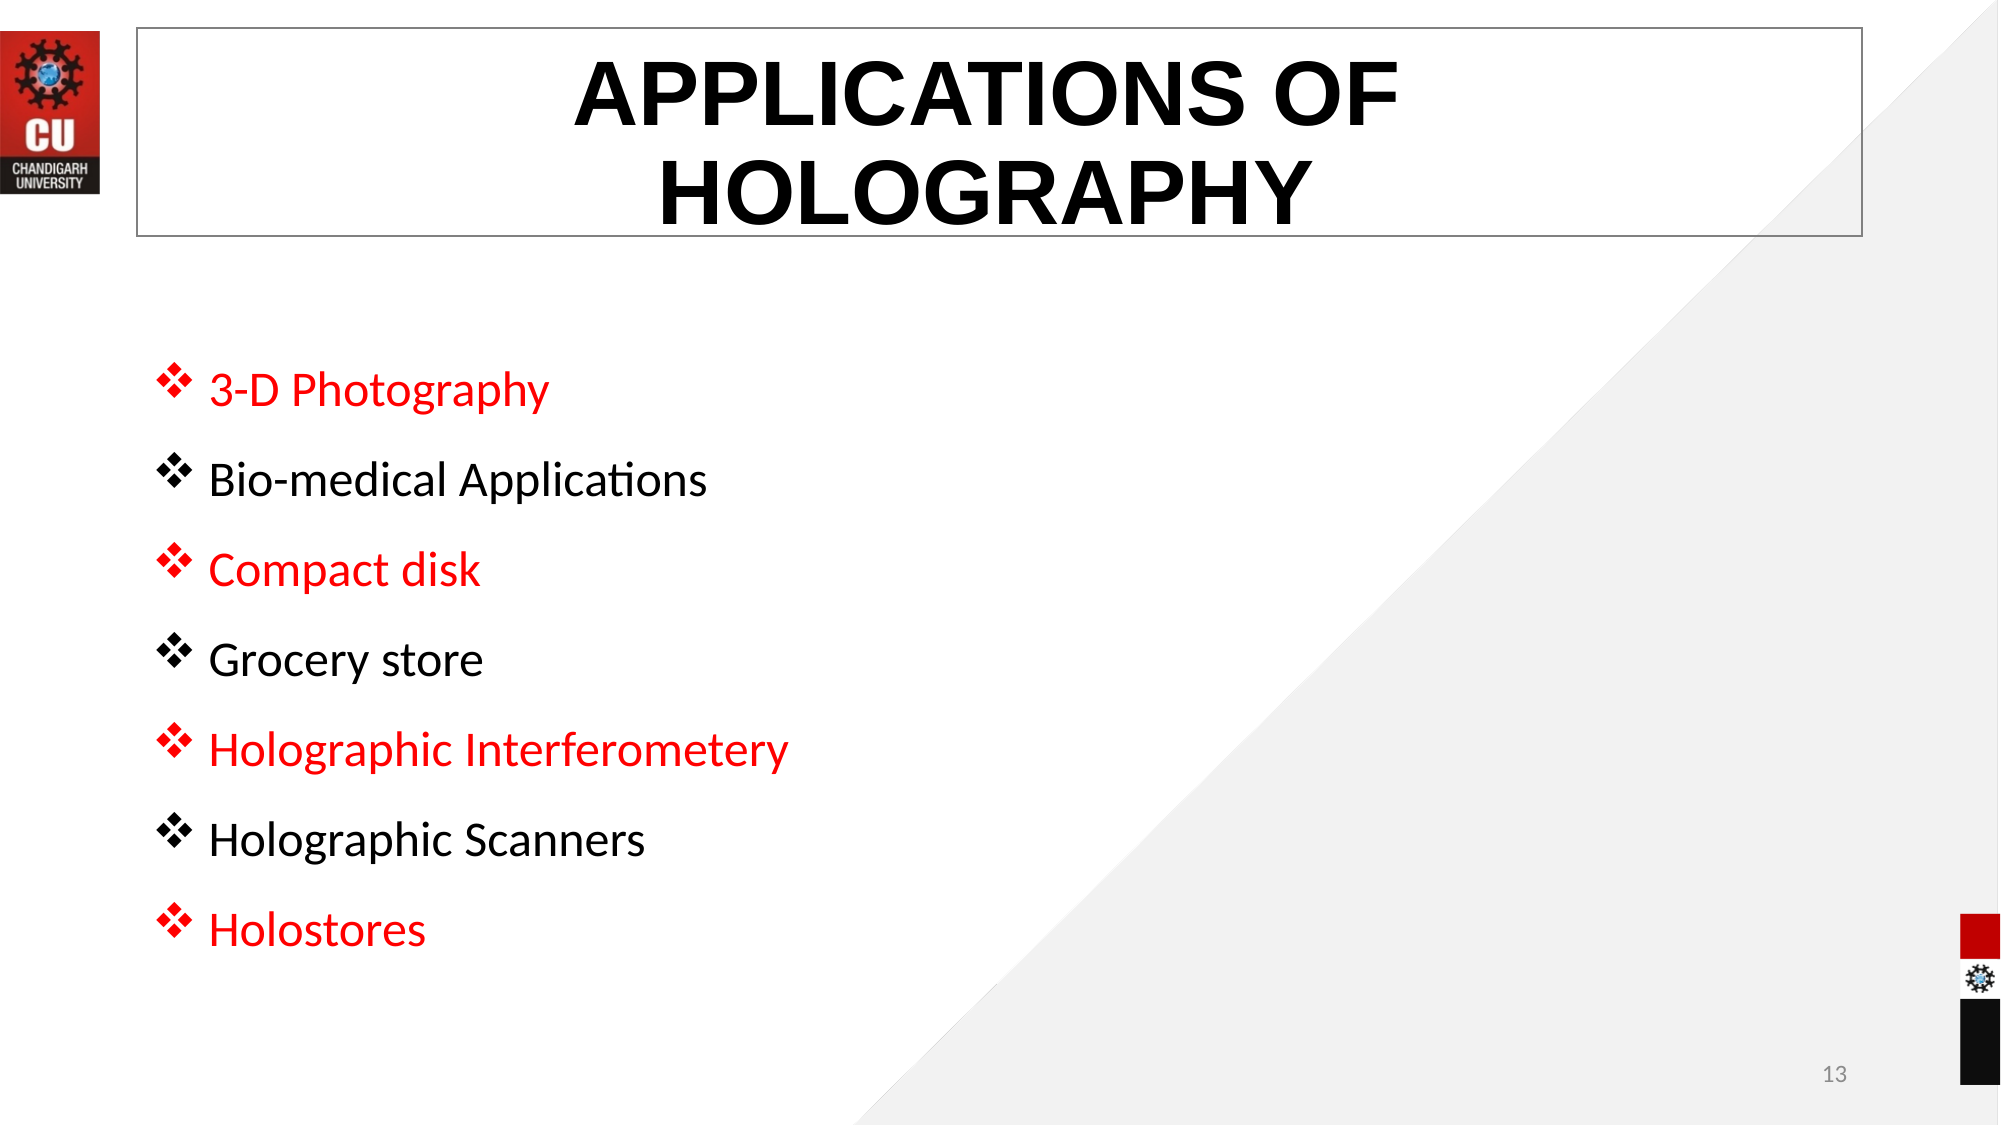

APPLICATIONS OF HOLOGRAPHY

3-D Photography
Bio-medical Applications
Compact disk
Grocery store
Holographic Interferometery
Holographic Scanners
Holostores
13